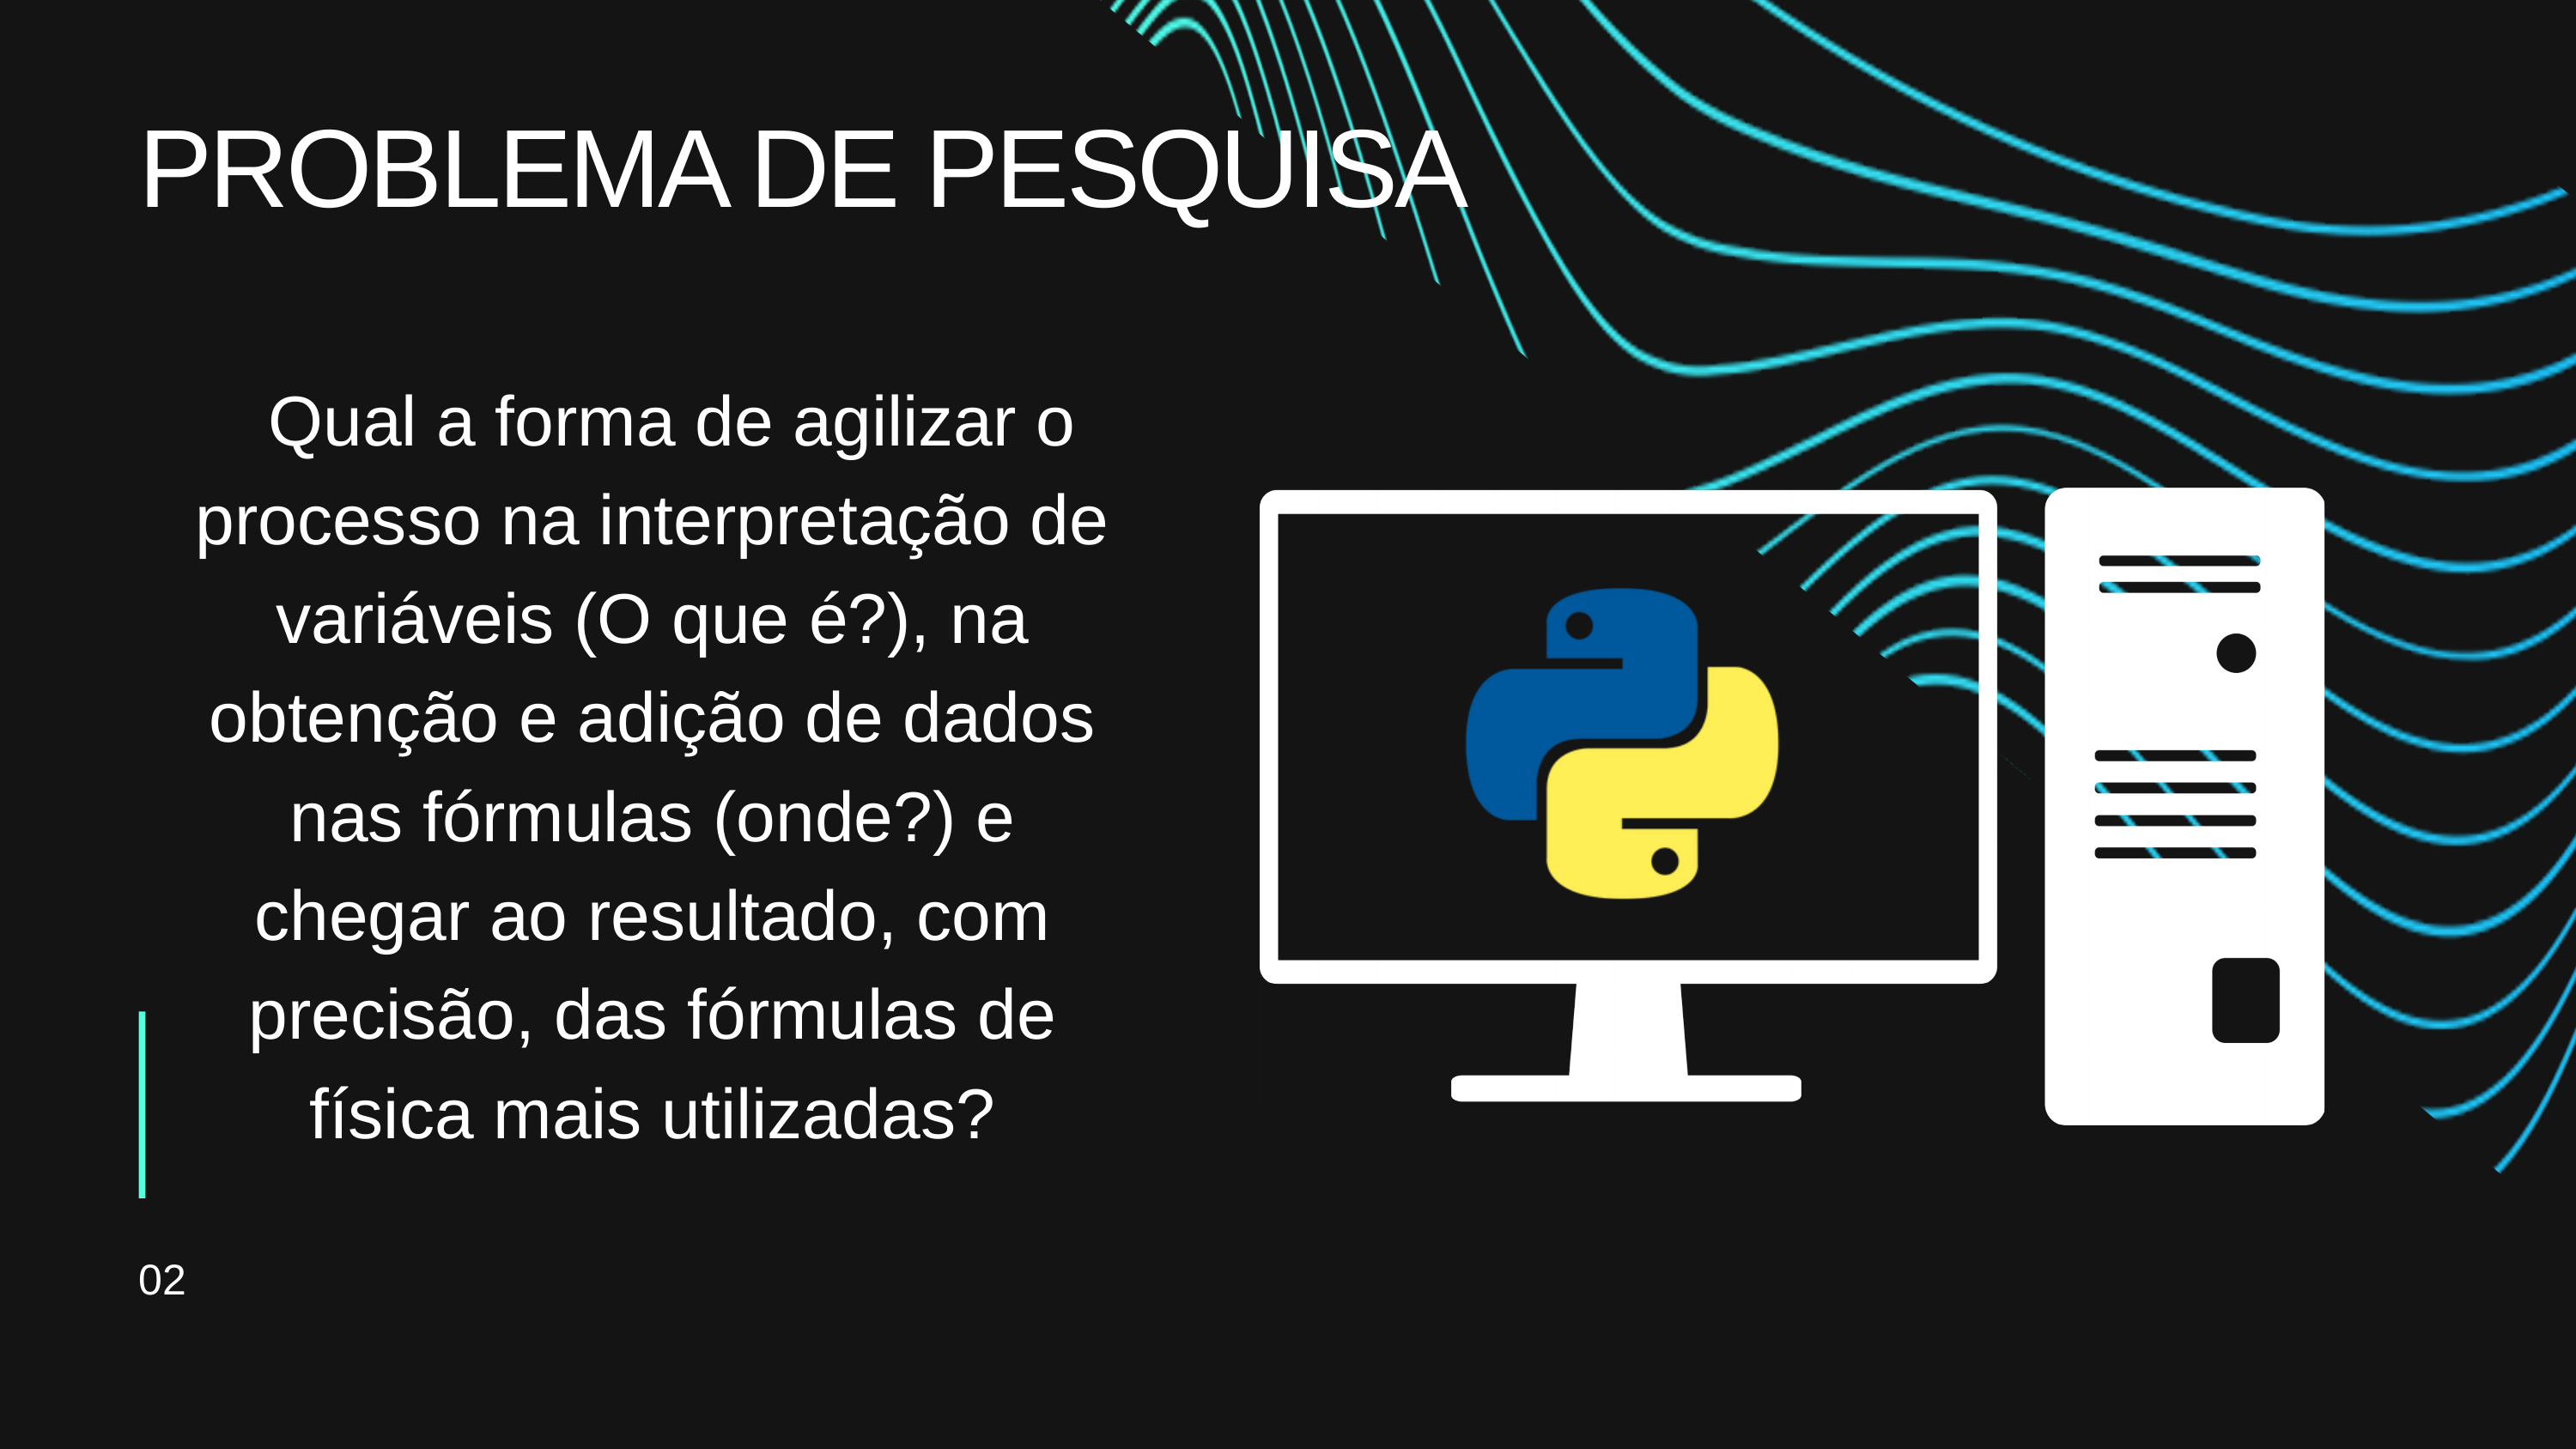

PROBLEMA DE PESQUISA

  Qual a forma de agilizar o processo na interpretação de variáveis (O que é?), na obtenção e adição de dados nas fórmulas (onde?) e chegar ao resultado, com precisão, das fórmulas de física mais utilizadas?

02